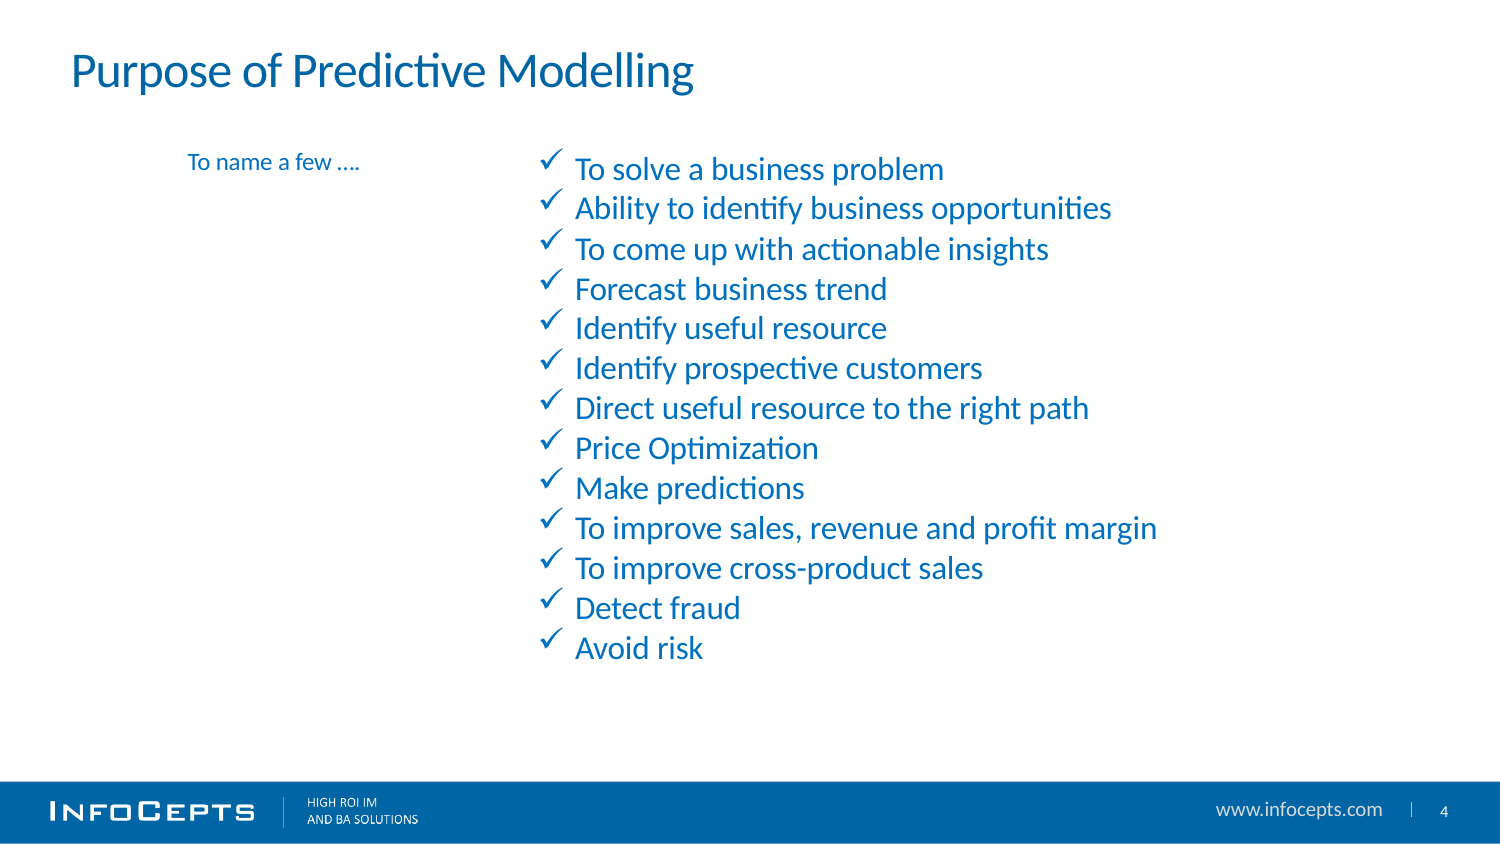

# Purpose of Predictive Modelling
To name a few ….
To solve a business problem
Ability to identify business opportunities
To come up with actionable insights
Forecast business trend
Identify useful resource
Identify prospective customers
Direct useful resource to the right path
Price Optimization
Make predictions
To improve sales, revenue and profit margin
To improve cross-product sales
Detect fraud
Avoid risk